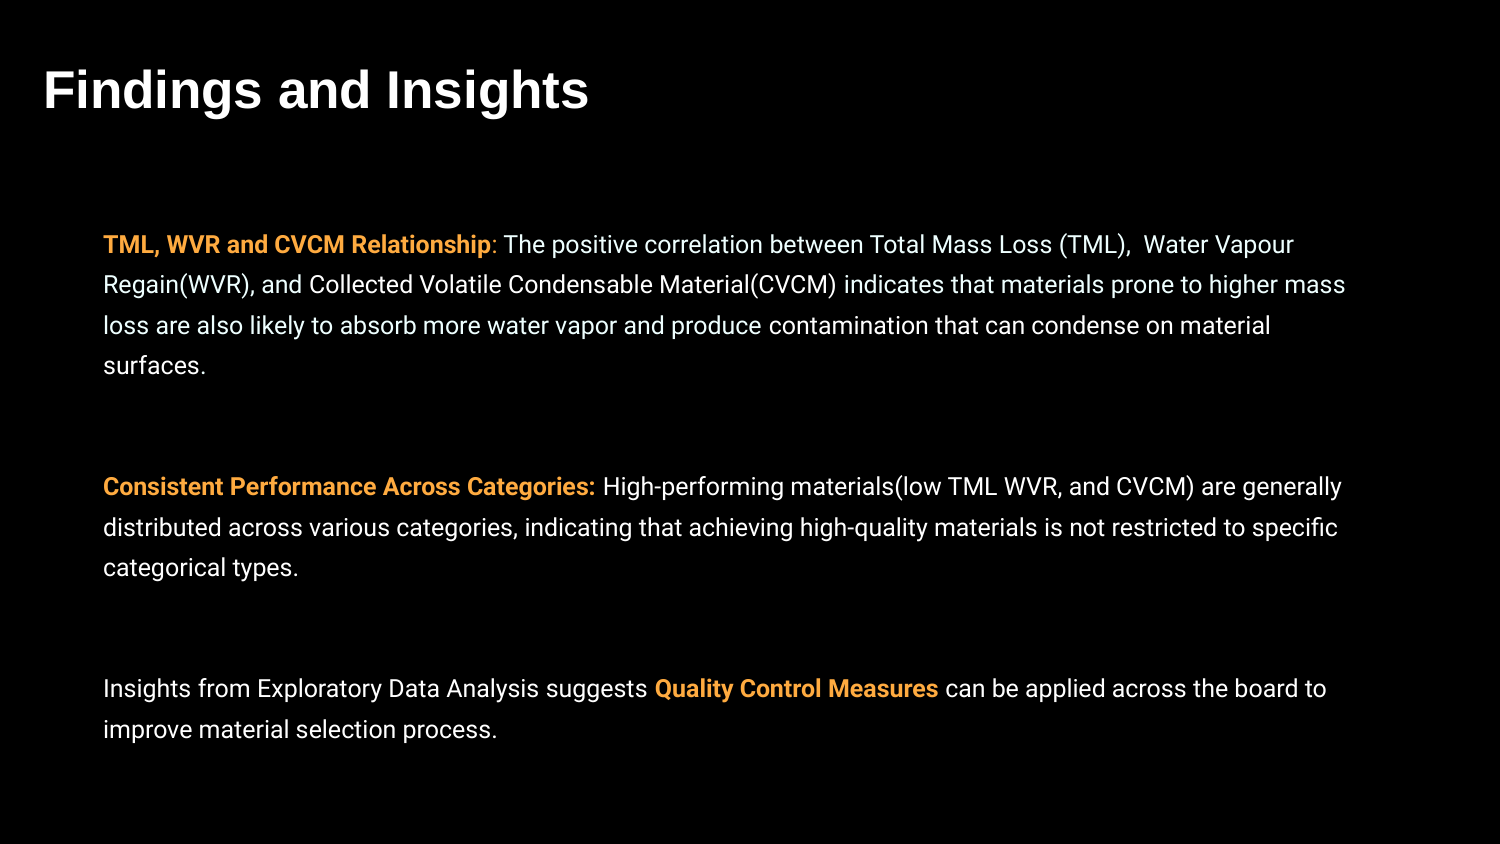

# Findings and Insights
TML, WVR and CVCM Relationship: The positive correlation between Total Mass Loss (TML),  Water Vapour Regain(WVR), and Collected Volatile Condensable Material(CVCM) indicates that materials prone to higher mass loss are also likely to absorb more water vapor and produce contamination that can condense on material surfaces.

Consistent Performance Across Categories: High-performing materials(low TML WVR, and CVCM) are generally distributed across various categories, indicating that achieving high-quality materials is not restricted to specific categorical types.

Insights from Exploratory Data Analysis suggests Quality Control Measures can be applied across the board to improve material selection process.